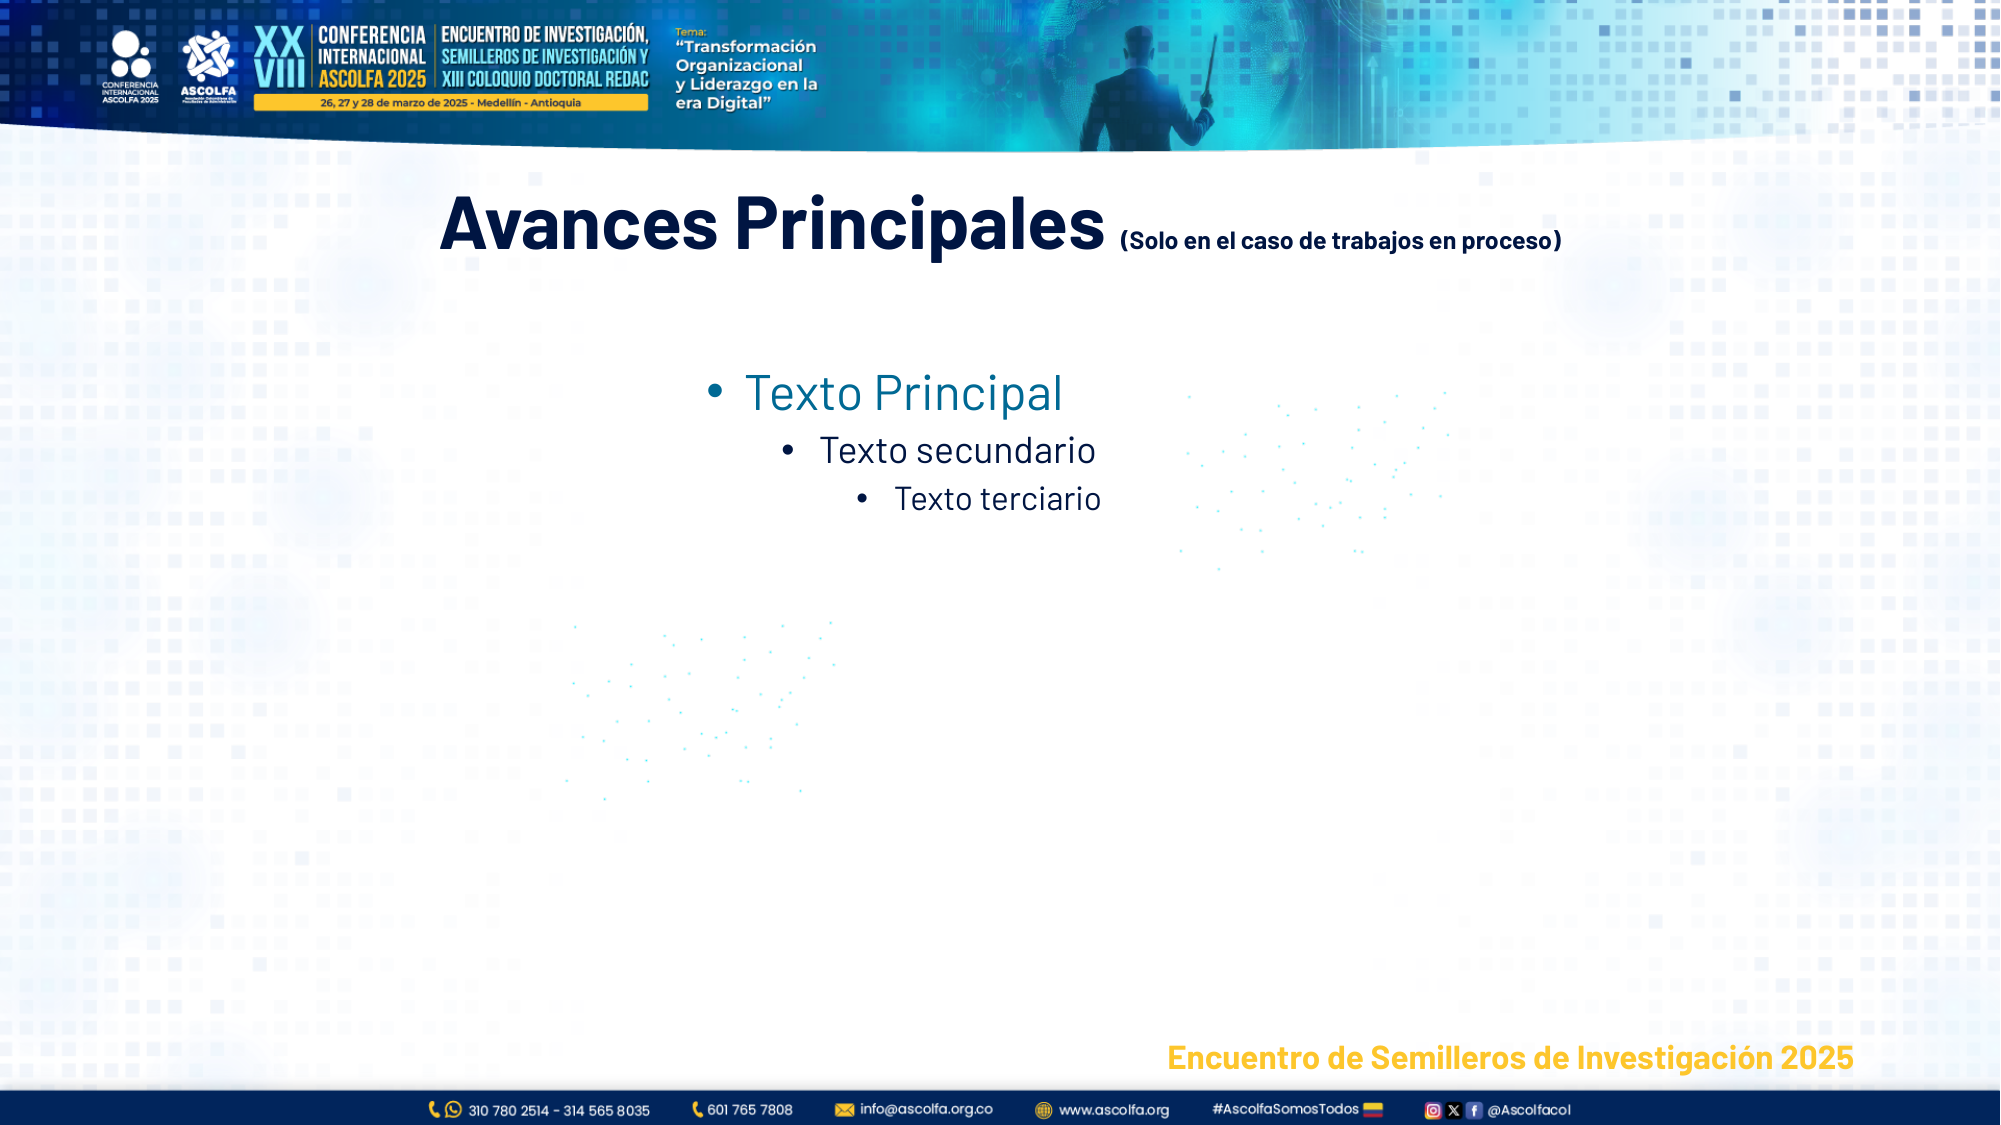

# Avances Principales (Solo en el caso de trabajos en proceso)

Texto Principal
Texto secundario
Texto terciario

Encuentro de Semilleros de Investigación 2025